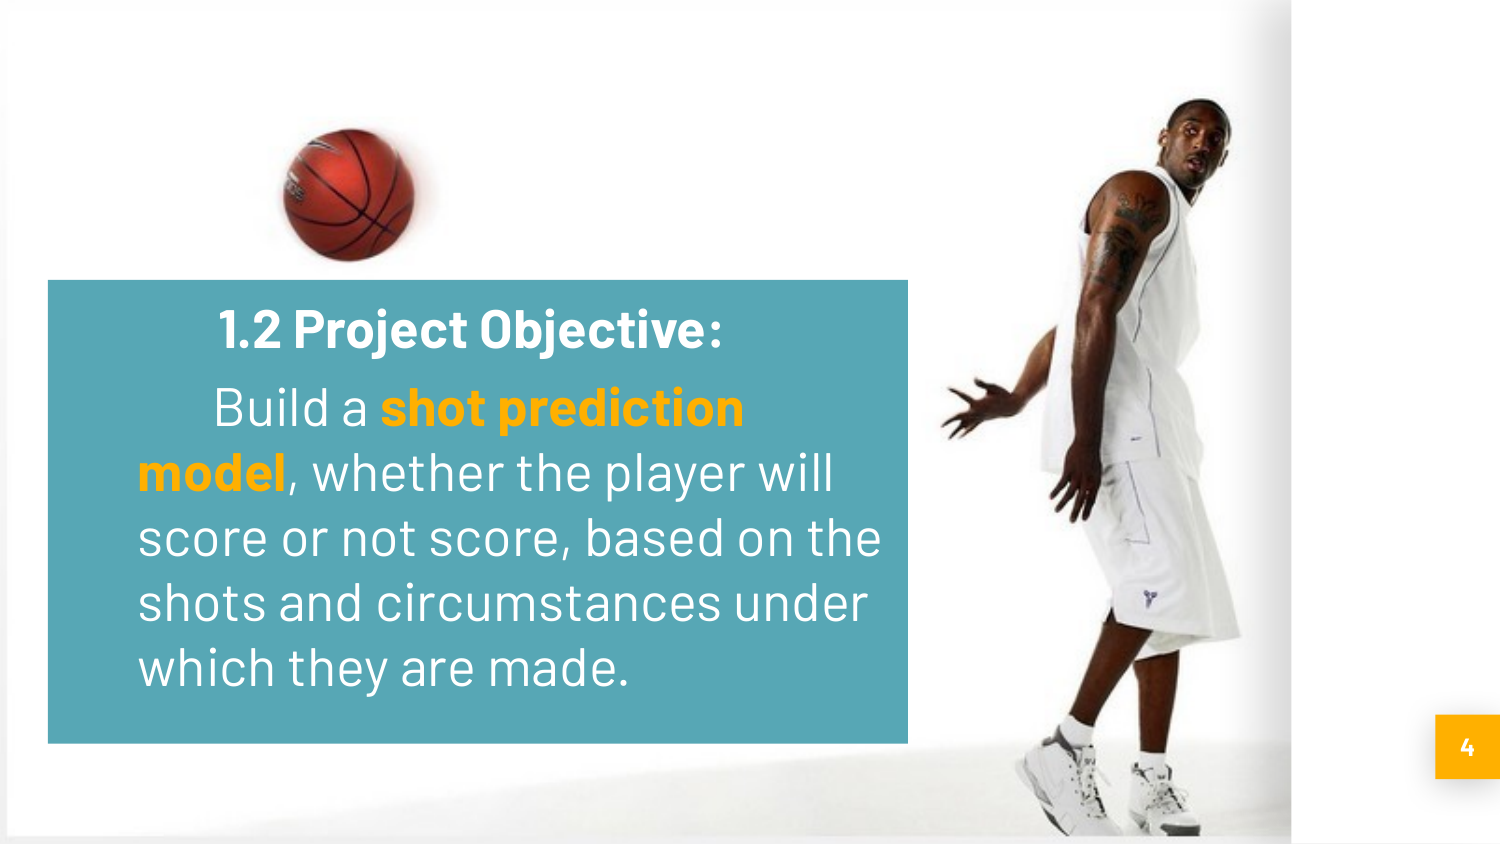

1.2 Project Objective:
Build a shot prediction model, whether the player will score or not score, based on the shots and circumstances under which they are made.
4